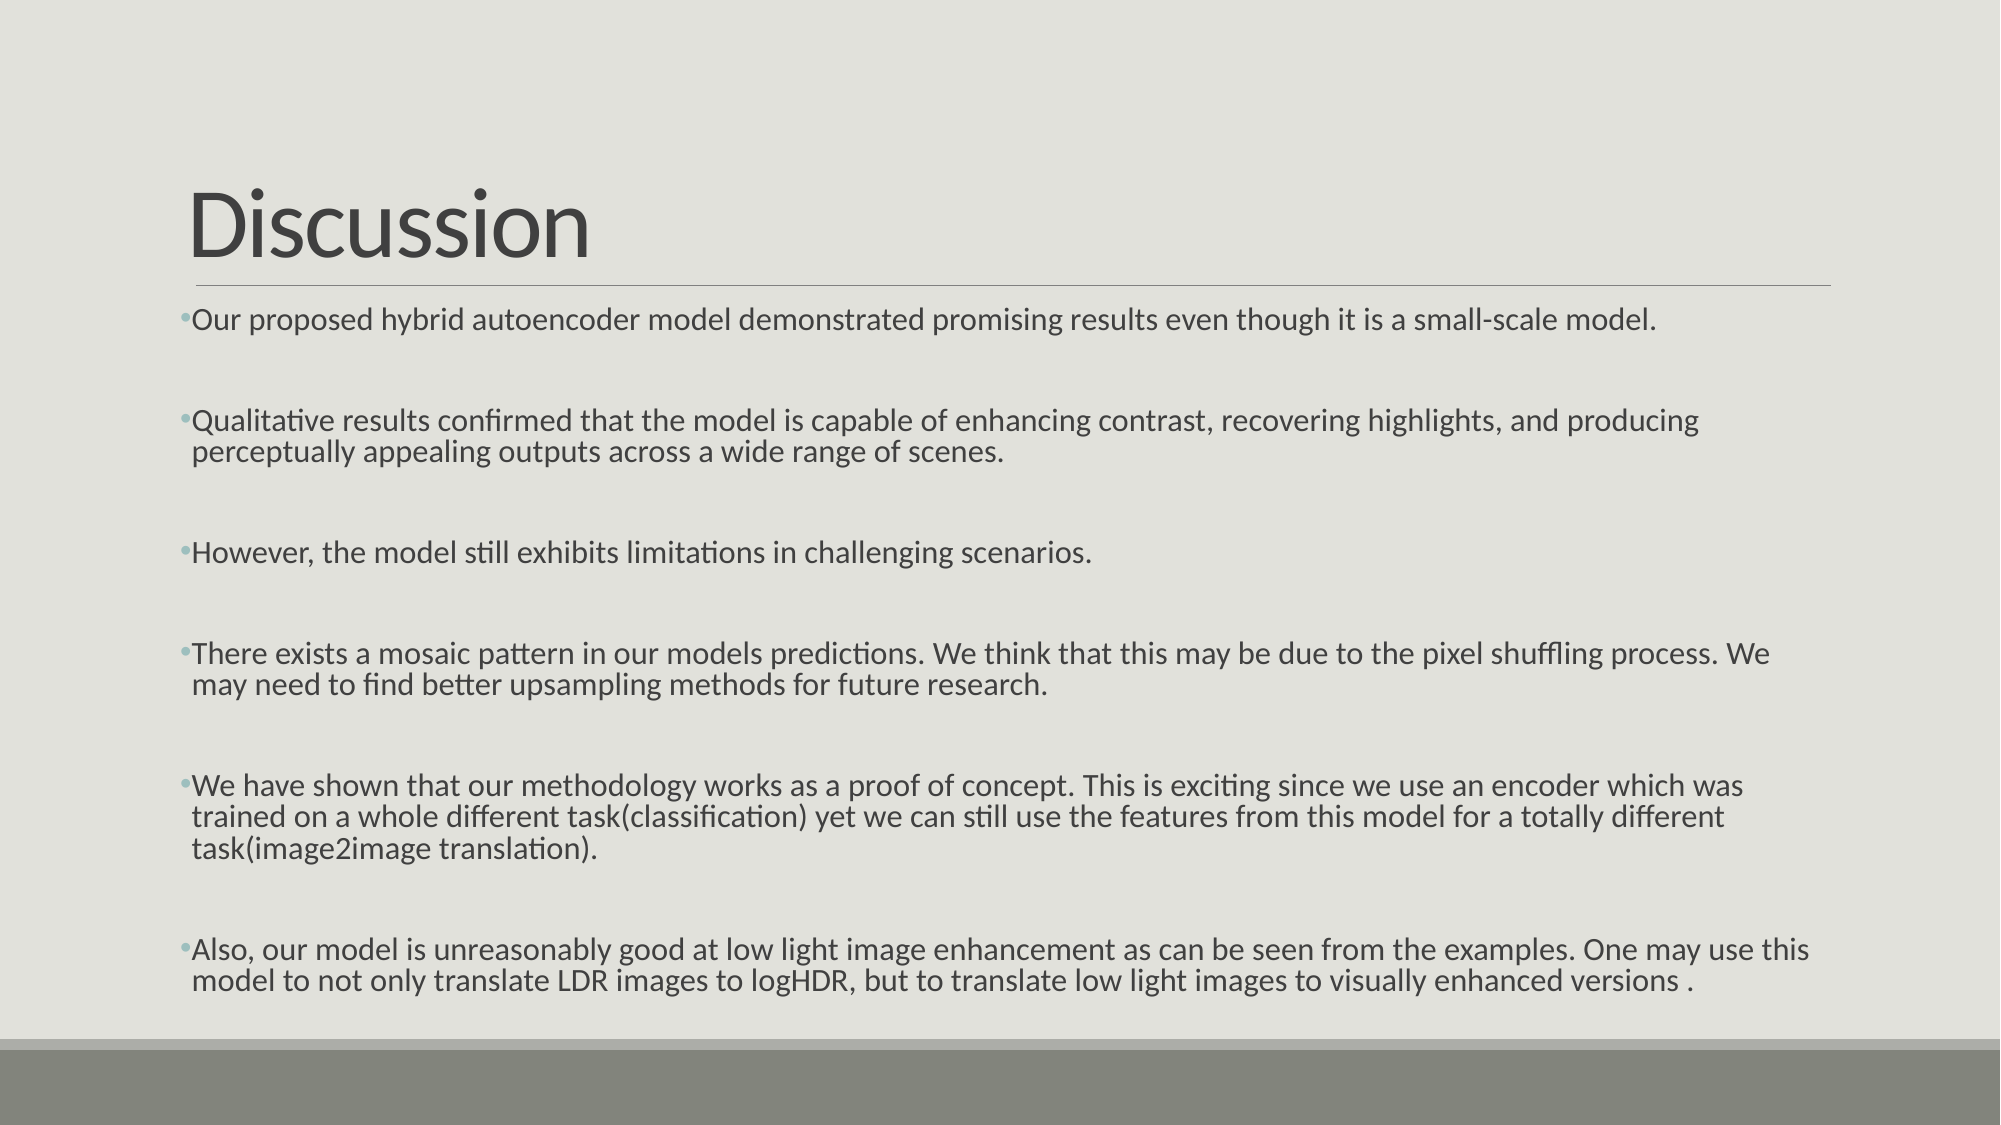

# Discussion
Our proposed hybrid autoencoder model demonstrated promising results even though it is a small-scale model.

Qualitative results confirmed that the model is capable of enhancing contrast, recovering highlights, and producing perceptually appealing outputs across a wide range of scenes.

However, the model still exhibits limitations in challenging scenarios.

There exists a mosaic pattern in our models predictions. We think that this may be due to the pixel shuffling process. We may need to find better upsampling methods for future research.

We have shown that our methodology works as a proof of concept. This is exciting since we use an encoder which was trained on a whole different task(classification) yet we can still use the features from this model for a totally different task(image2image translation).

Also, our model is unreasonably good at low light image enhancement as can be seen from the examples. One may use this model to not only translate LDR images to logHDR, but to translate low light images to visually enhanced versions .